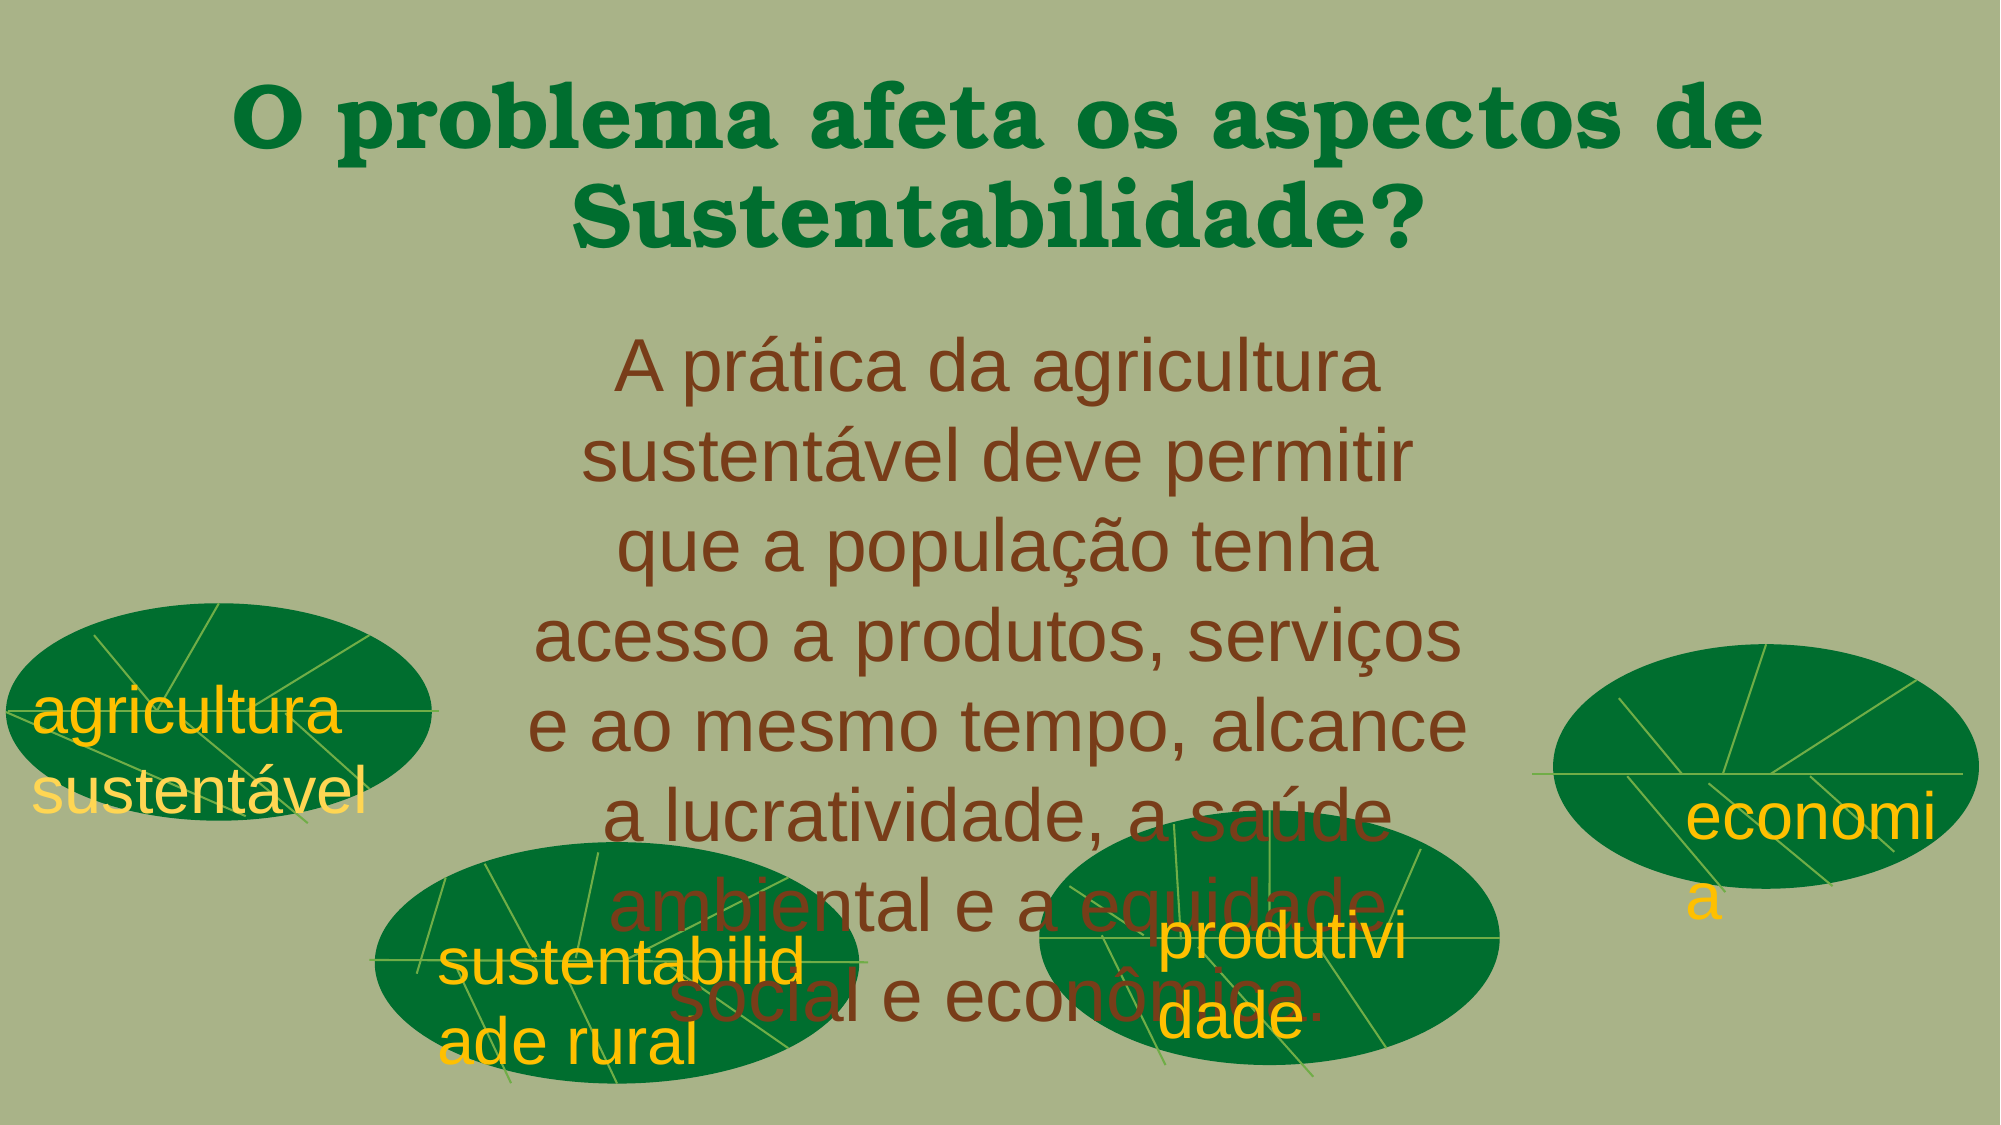

# O problema afeta os aspectos de Sustentabilidade?
A prática da agricultura sustentável deve permitir que a população tenha acesso a produtos, serviços e ao mesmo tempo, alcance a lucratividade, a saúde ambiental e a equidade social e econômica.

agricultura sustentável
 economia

produtividade
sustentabilidade rural